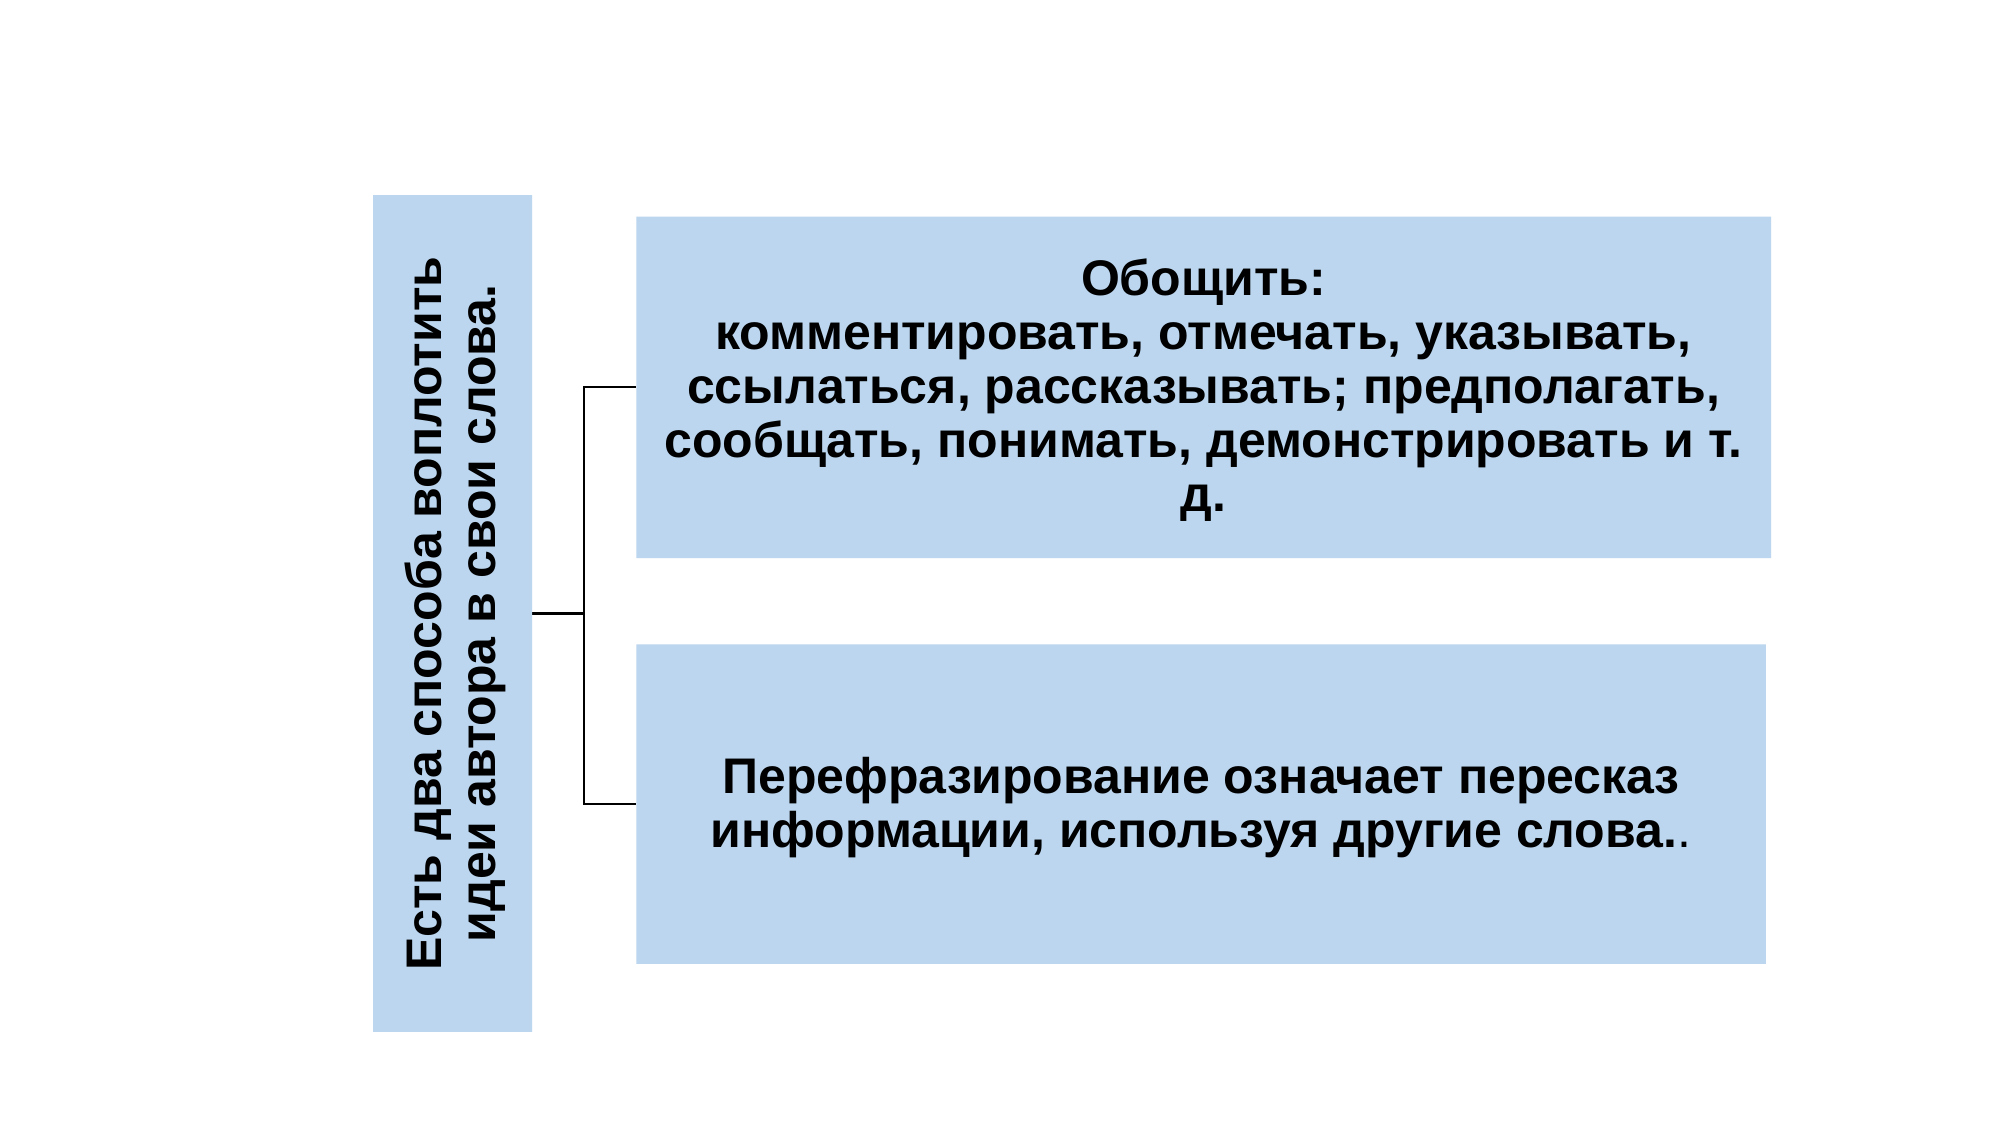

Обощить:
комментировать, отмечать, указывать, ссылаться, рассказывать; предполагать, сообщать, понимать, демонстрировать и т. д.

Есть два способа воплотить идеи автора в свои слова.

Перефразирование означает пересказ информации, используя другие слова..